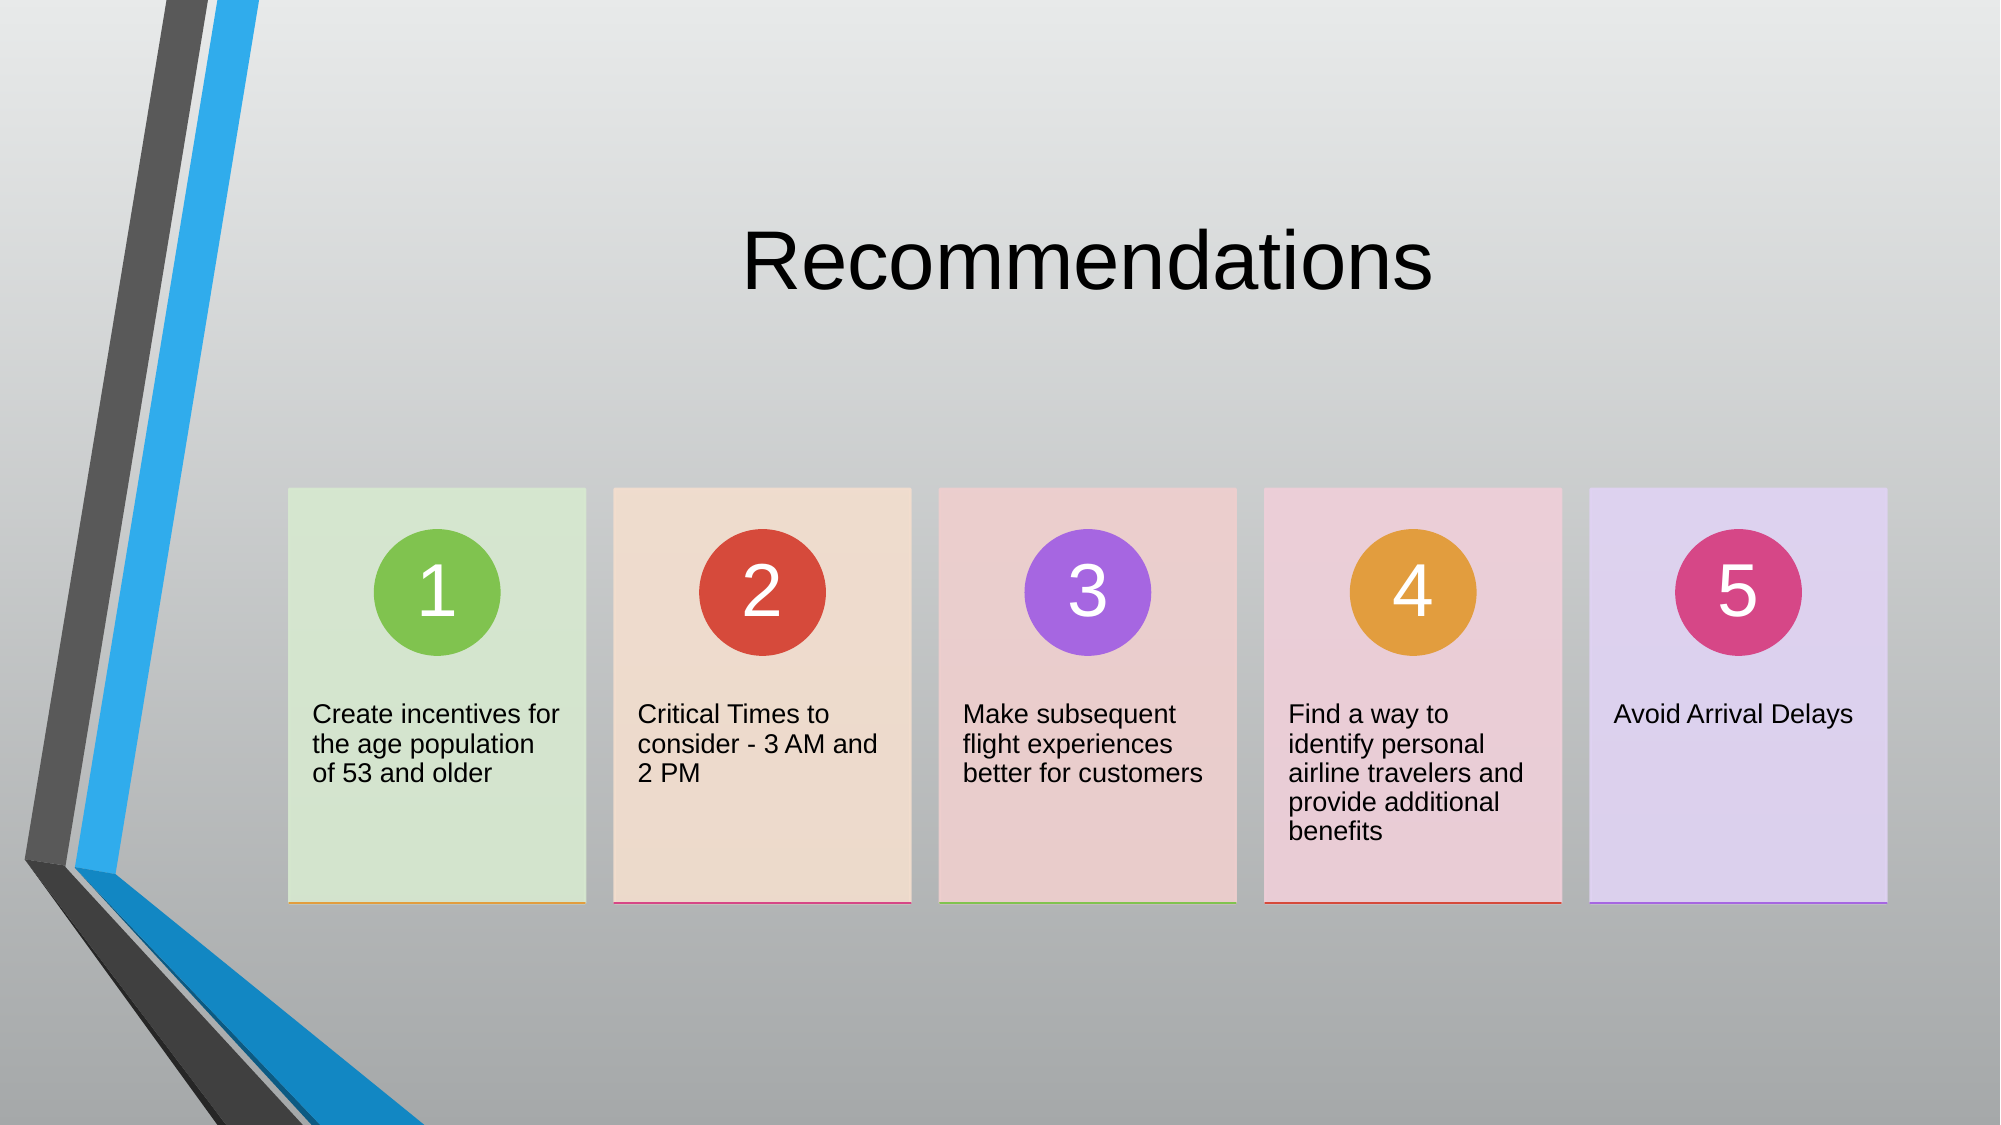

# Recommendations
Create incentives for the age population of 53 and older
1
Critical Times to consider - 3 AM and 2 PM
2
Make subsequent flight experiences better for customers
3
Find a way to identify personal airline travelers and provide additional benefits
4
Avoid Arrival Delays
5